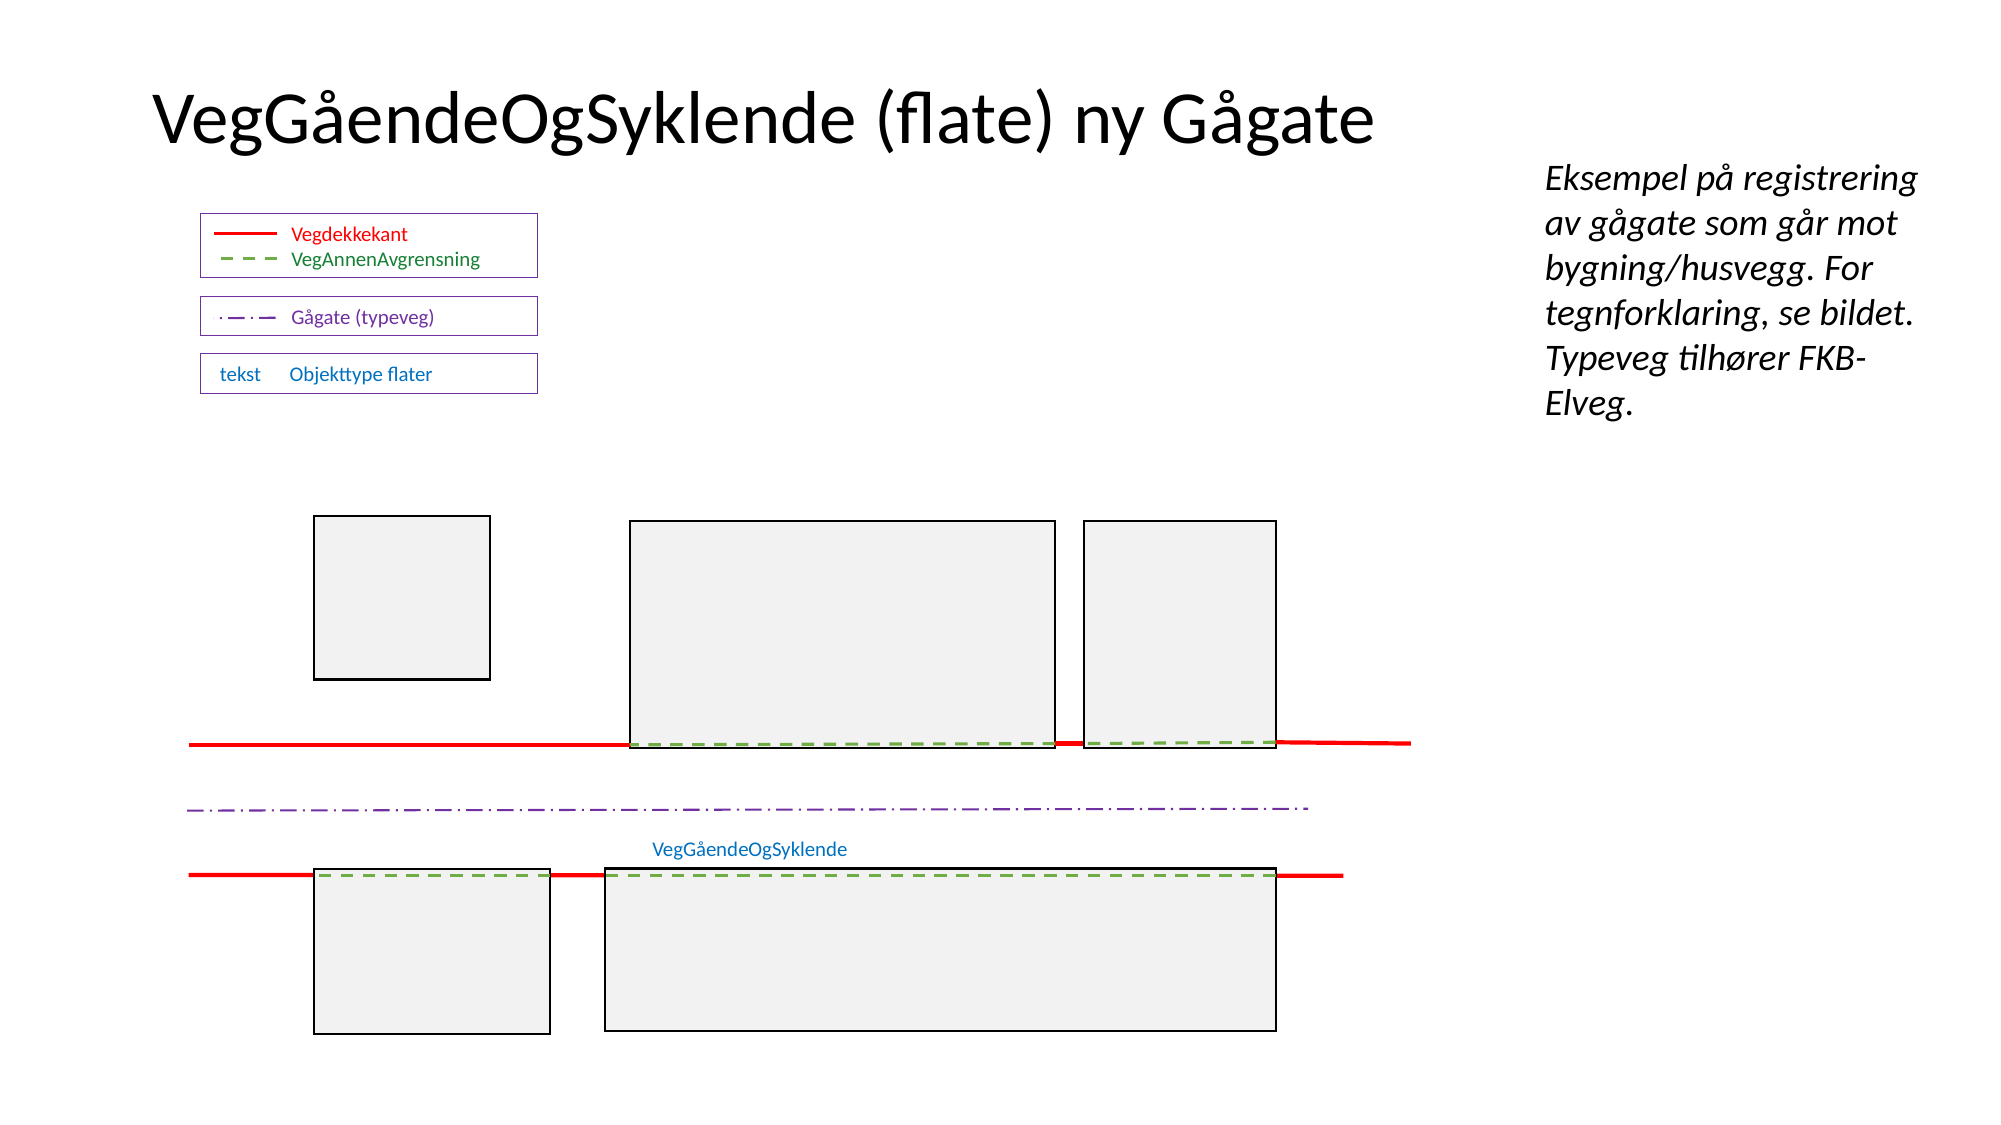

# VegGåendeOgSyklende (flate) ny Gågate
Eksempel på registrering av gågate som går mot bygning/husvegg. For tegnforklaring, se bildet. Typeveg tilhører FKB-Elveg.
                Vegdekkekant
                VegAnnenAvgrensning
                Gågate (typeveg)
 tekst      Objekttype flater

VegGåendeOgSyklende